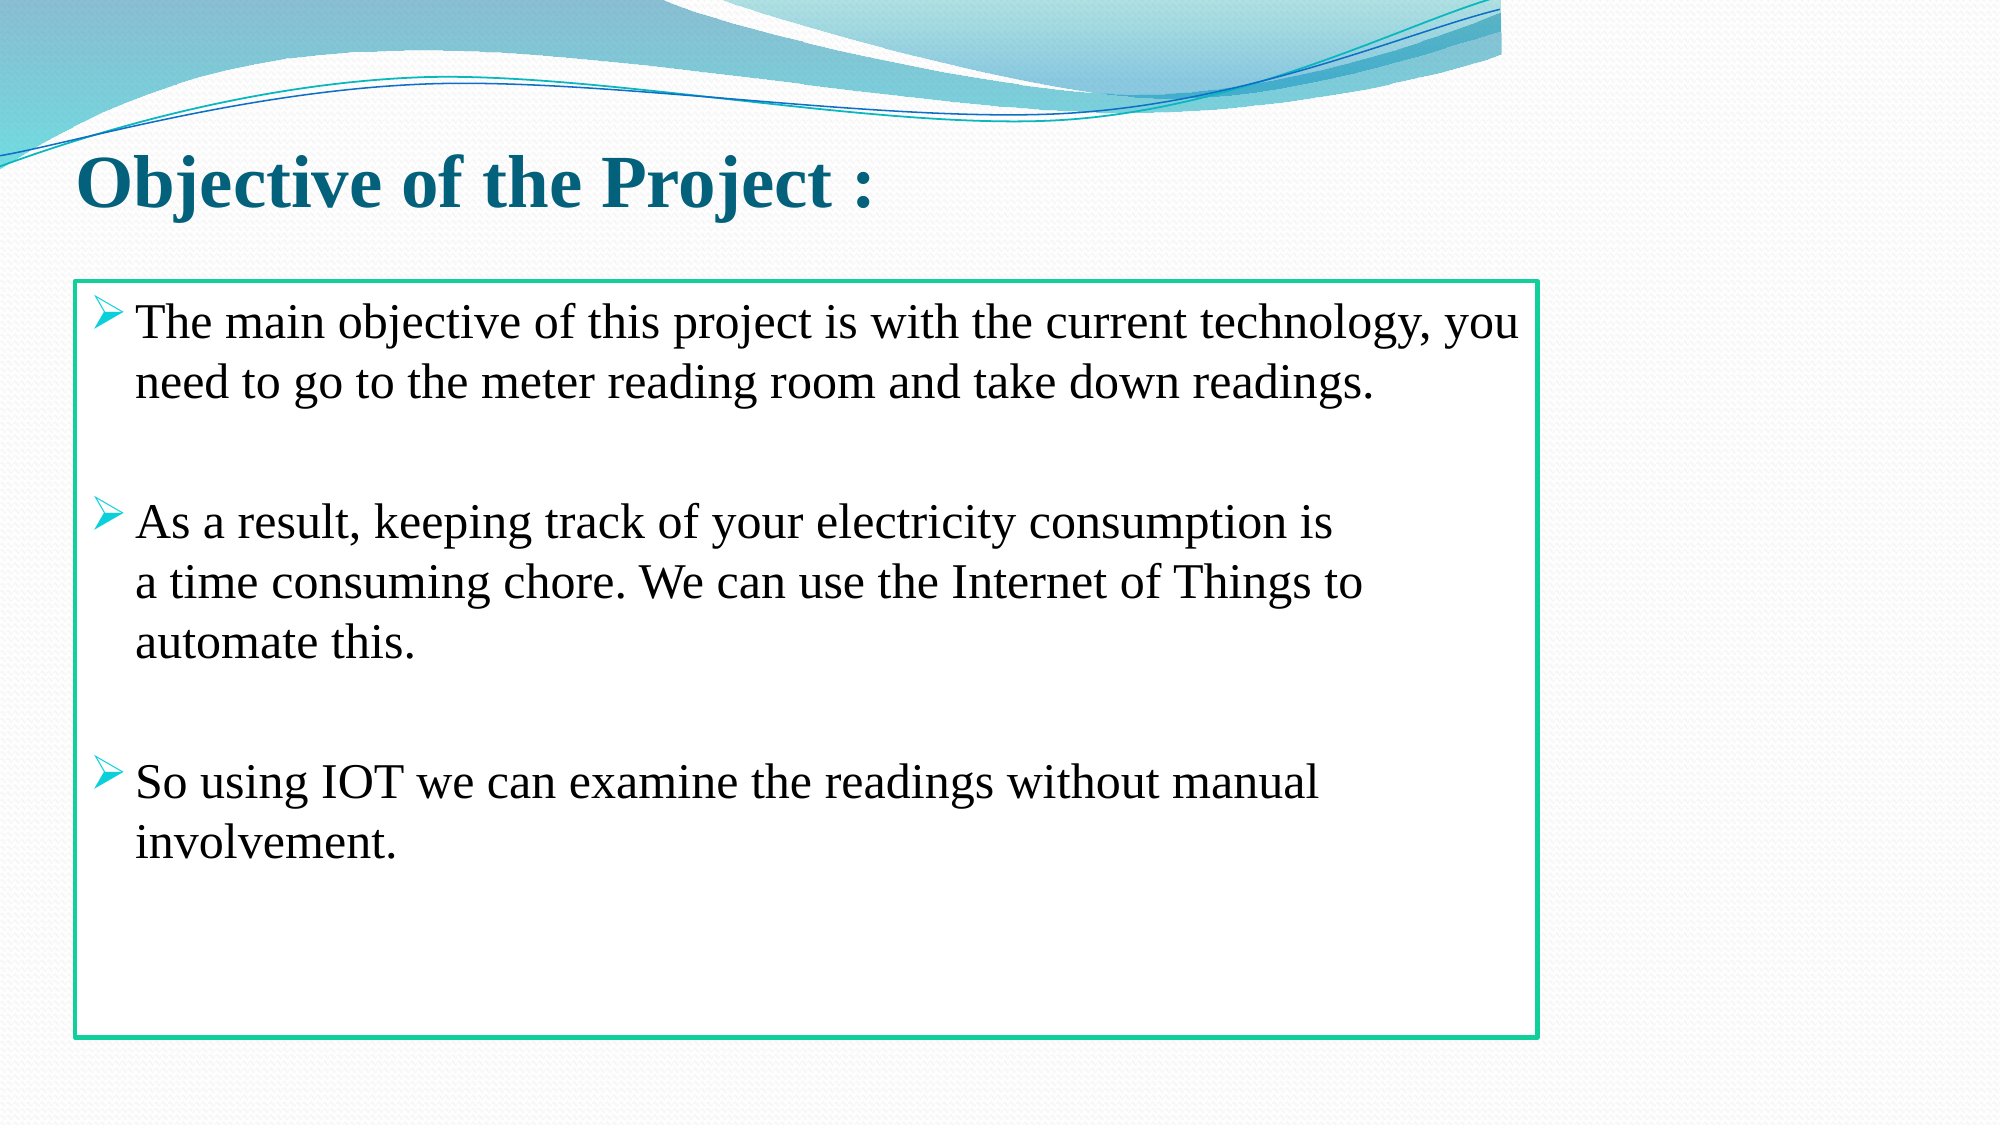

# Objective of the Project :
The main objective of this project is with the current technology, you need to go to the meter reading room and take down readings.

As a result, keeping track of your electricity consumption is a time consuming chore. We can use the Internet of Things to  automate this.

So using IOT we can examine the readings without manual involvement.